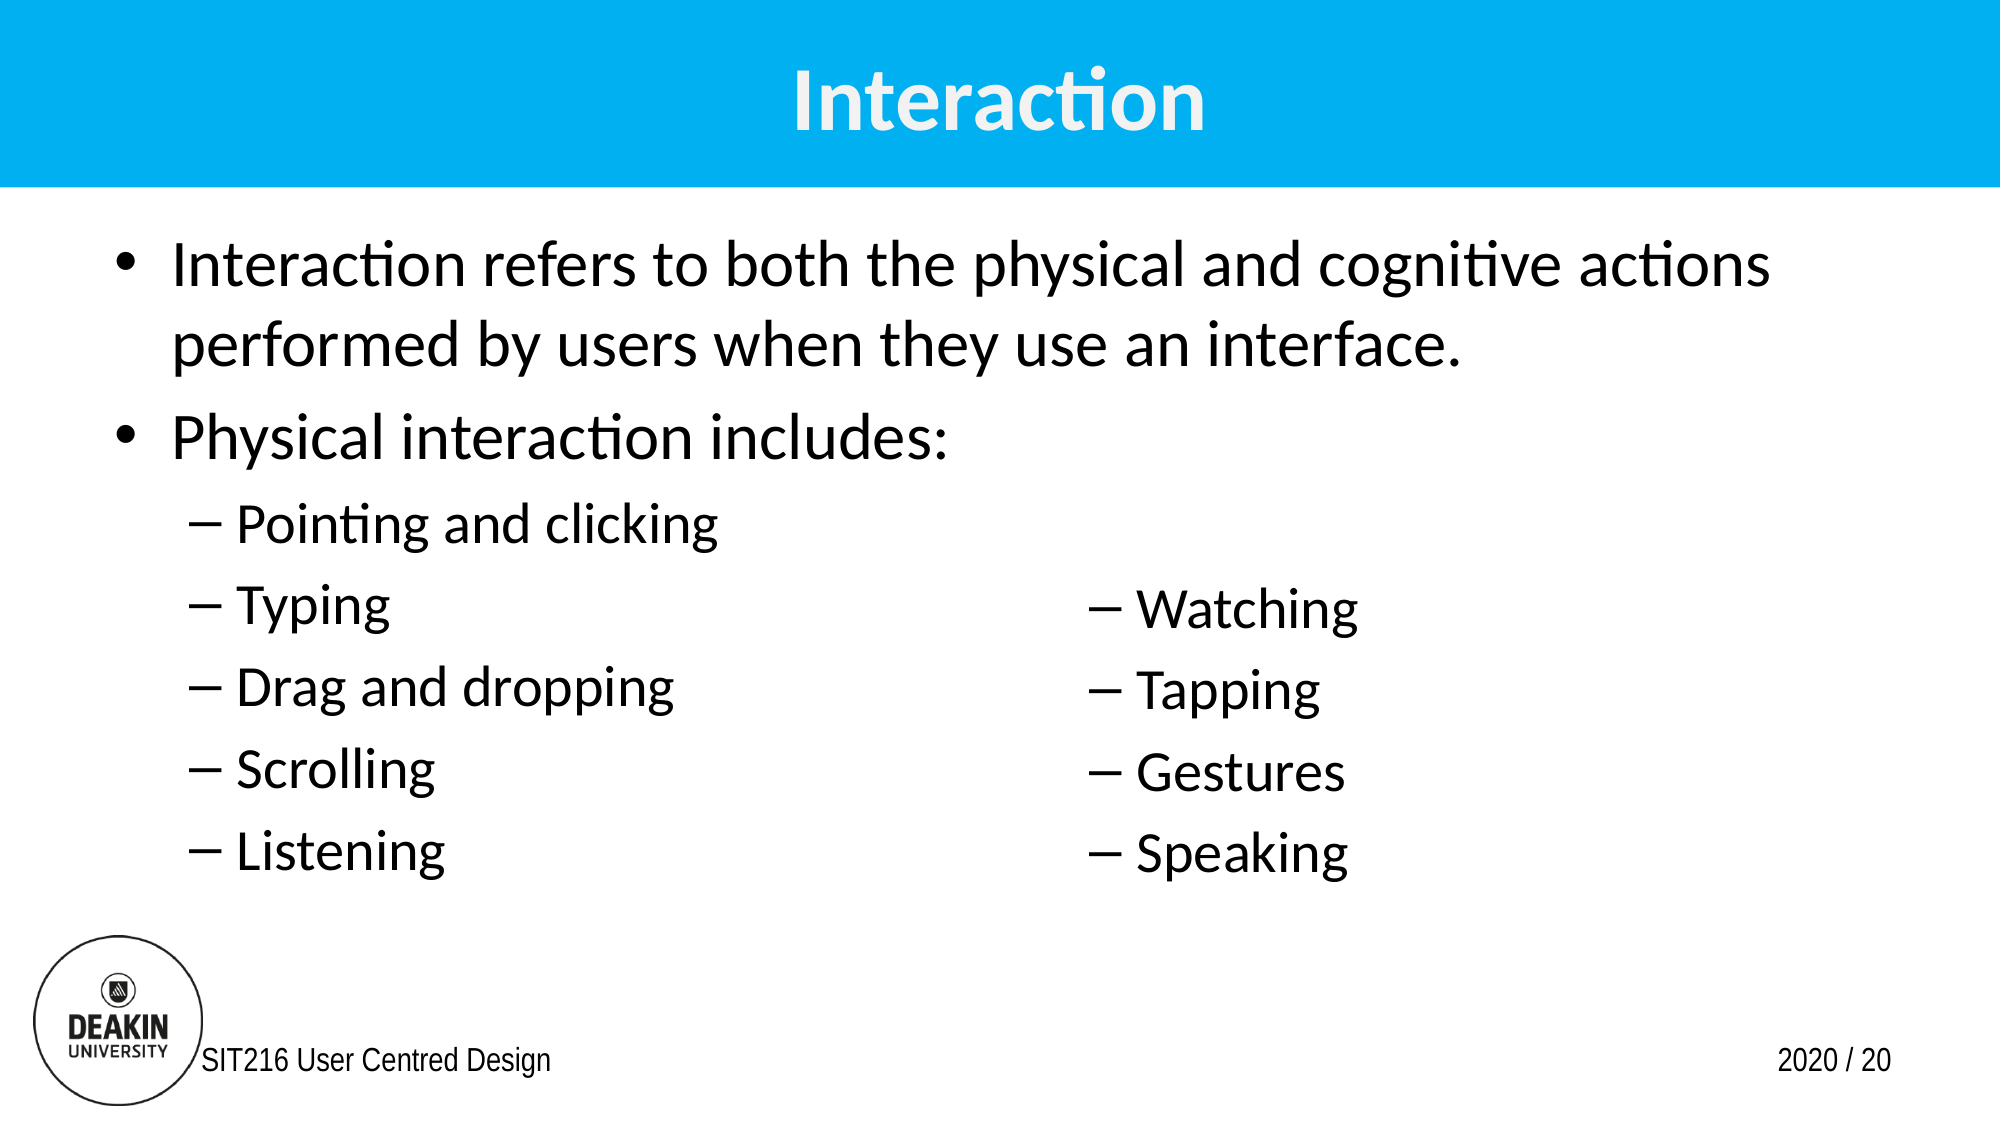

# Interaction
Interaction refers to both the physical and cognitive actions performed by users when they use an interface.
Physical interaction includes:
Pointing and clicking
Typing
Drag and dropping
Scrolling
Listening
Watching
Tapping
Gestures
Speaking